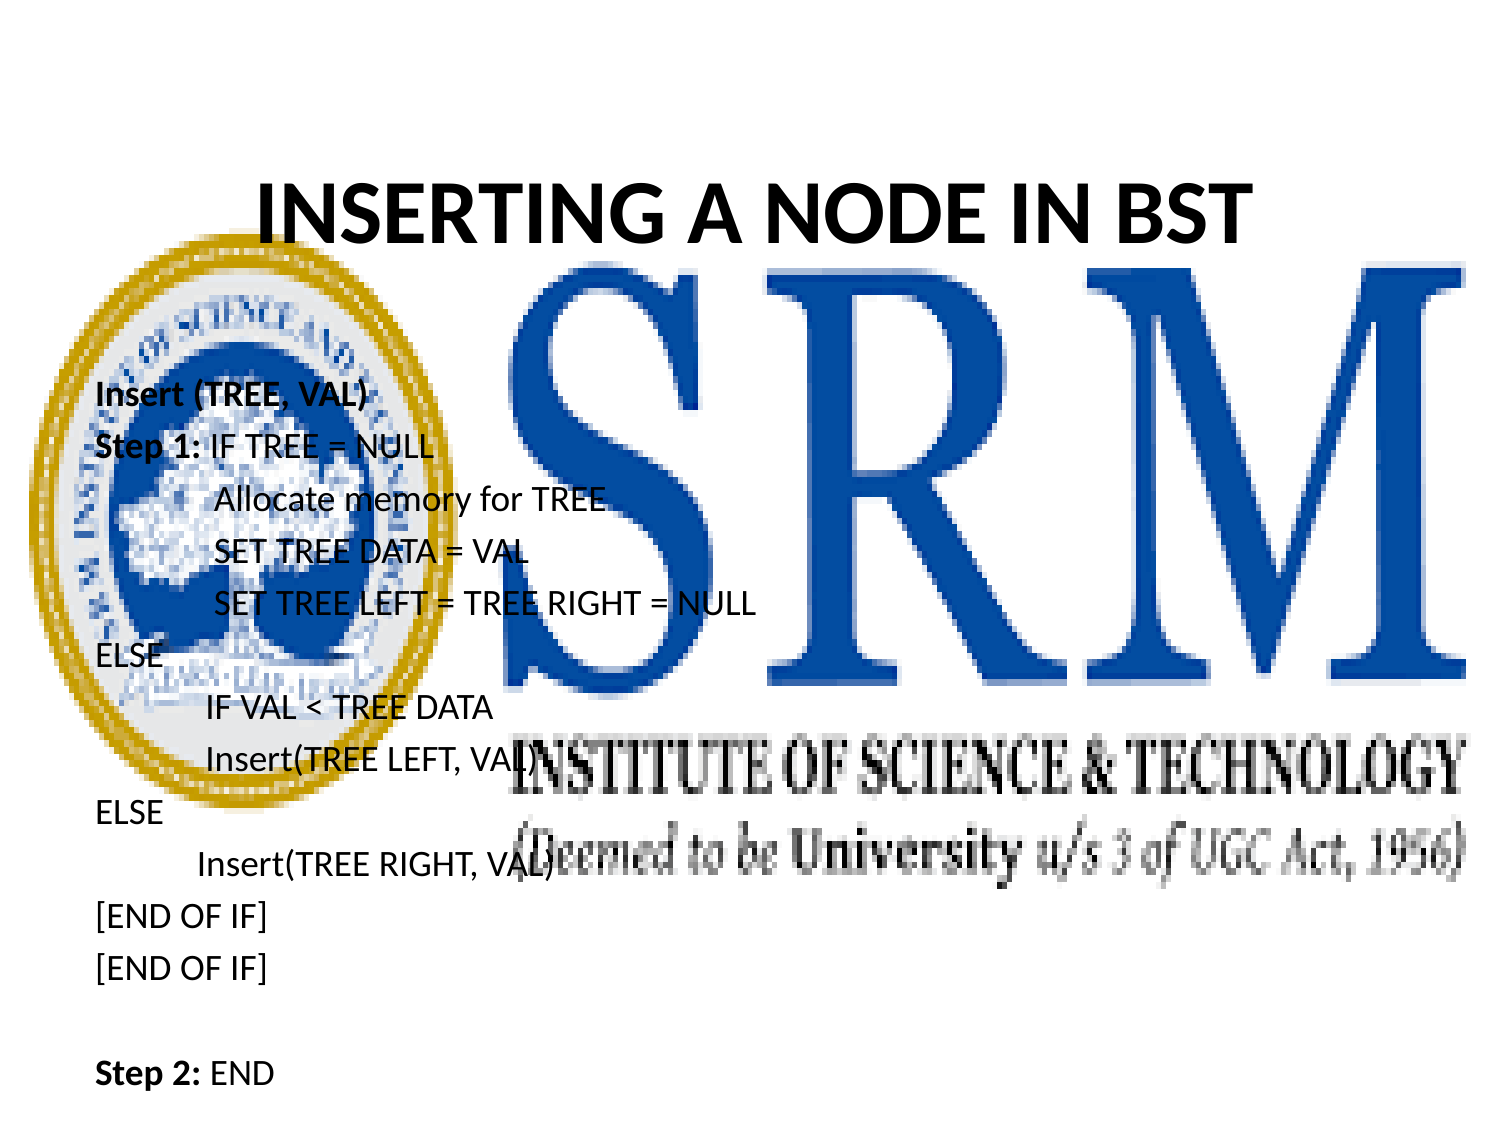

# INSERTING A NODE IN BST
Insert (TREE, VAL)
Step 1: IF TREE = NULL
              Allocate memory for TREE
              SET TREE DATA = VAL
              SET TREE LEFT = TREE RIGHT = NULL
ELSE
             IF VAL < TREE DATA
             Insert(TREE LEFT, VAL)
ELSE
            Insert(TREE RIGHT, VAL)
[END OF IF]
[END OF IF]

Step 2: END